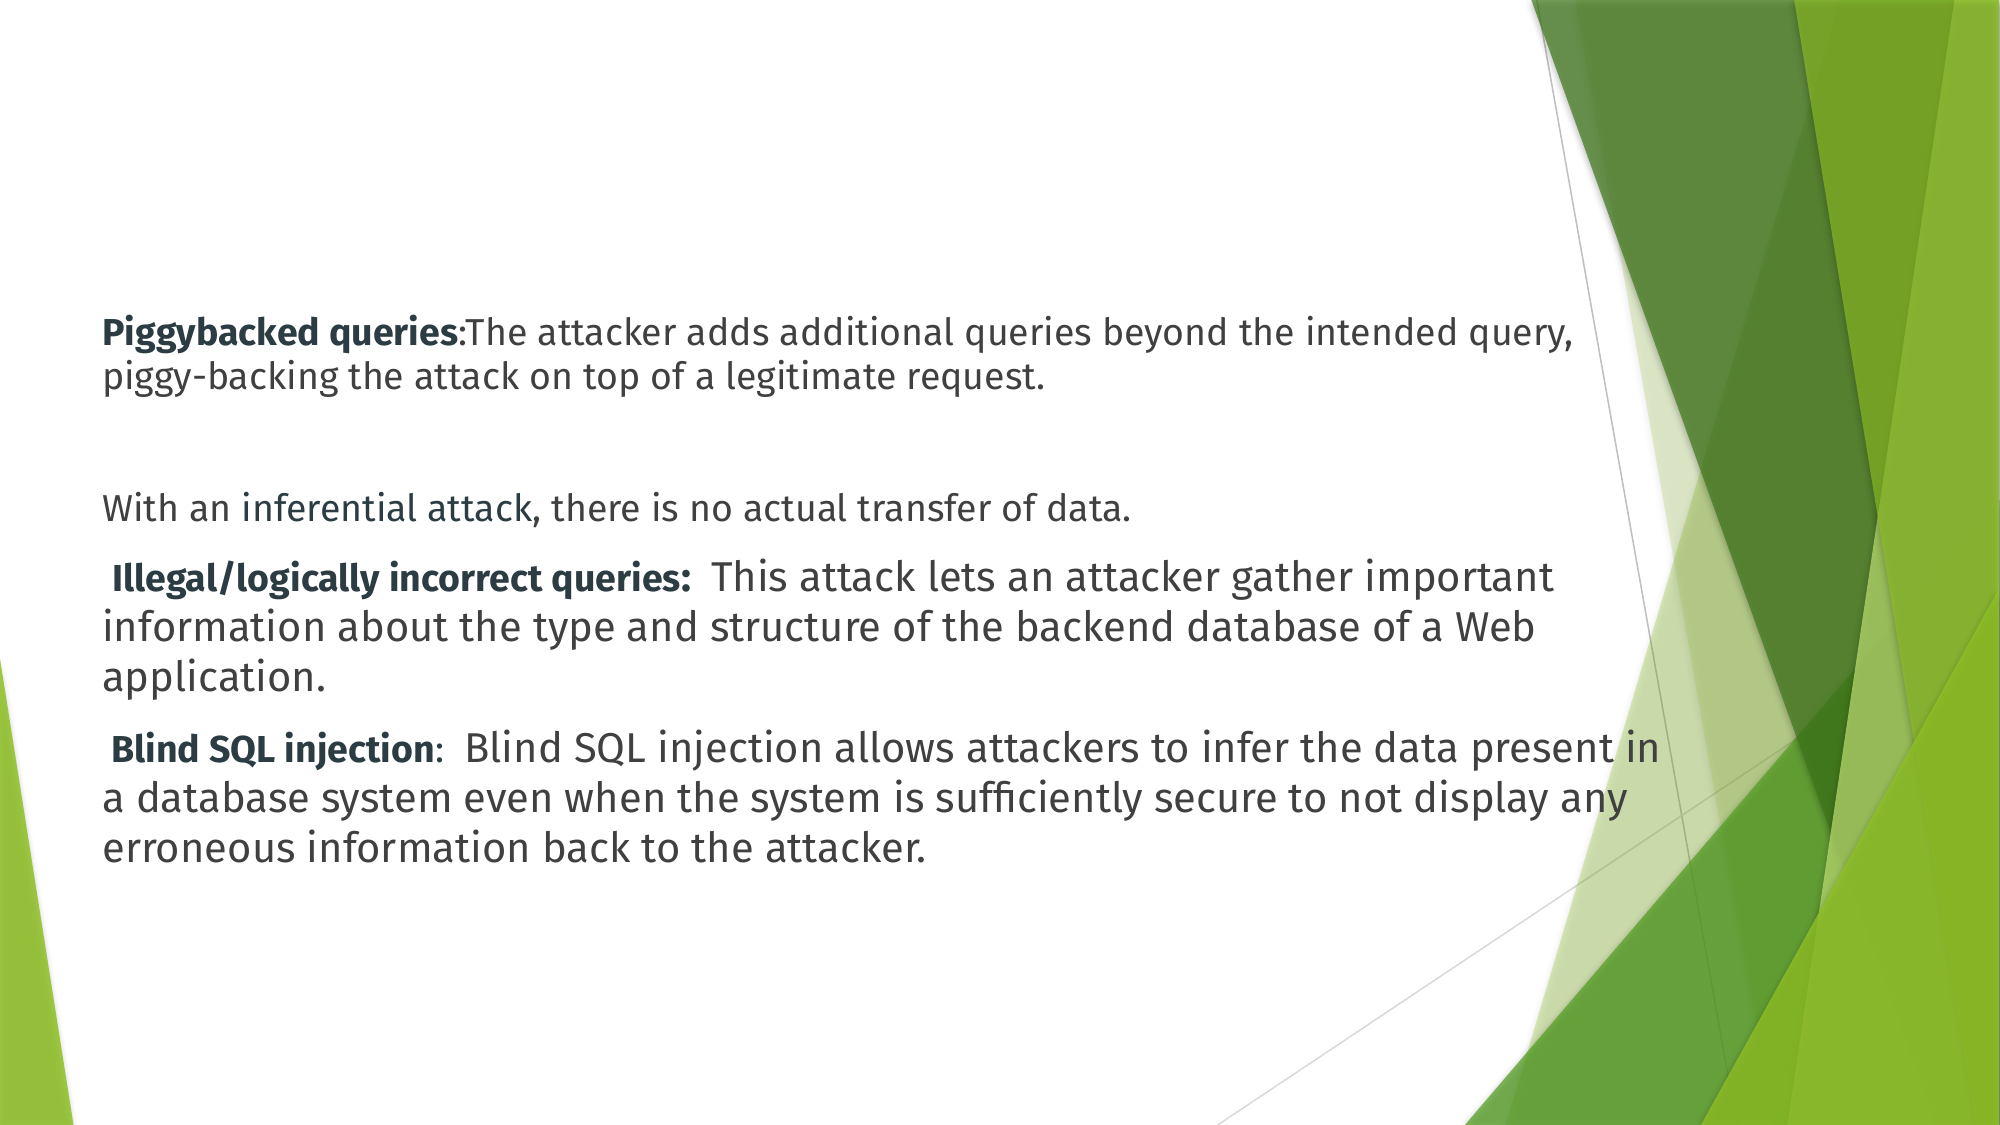

Piggybacked queries:The attacker adds additional queries beyond the intended query, piggy-backing the attack on top of a legitimate request.

With an inferential attack, there is no actual transfer of data.
 Illegal/logically incorrect queries:  This attack lets an attacker gather important information about the type and structure of the backend database of a Web application.
 Blind SQL injection:  Blind SQL injection allows attackers to infer the data present in a database system even when the system is sufficiently secure to not display any erroneous information back to the attacker.